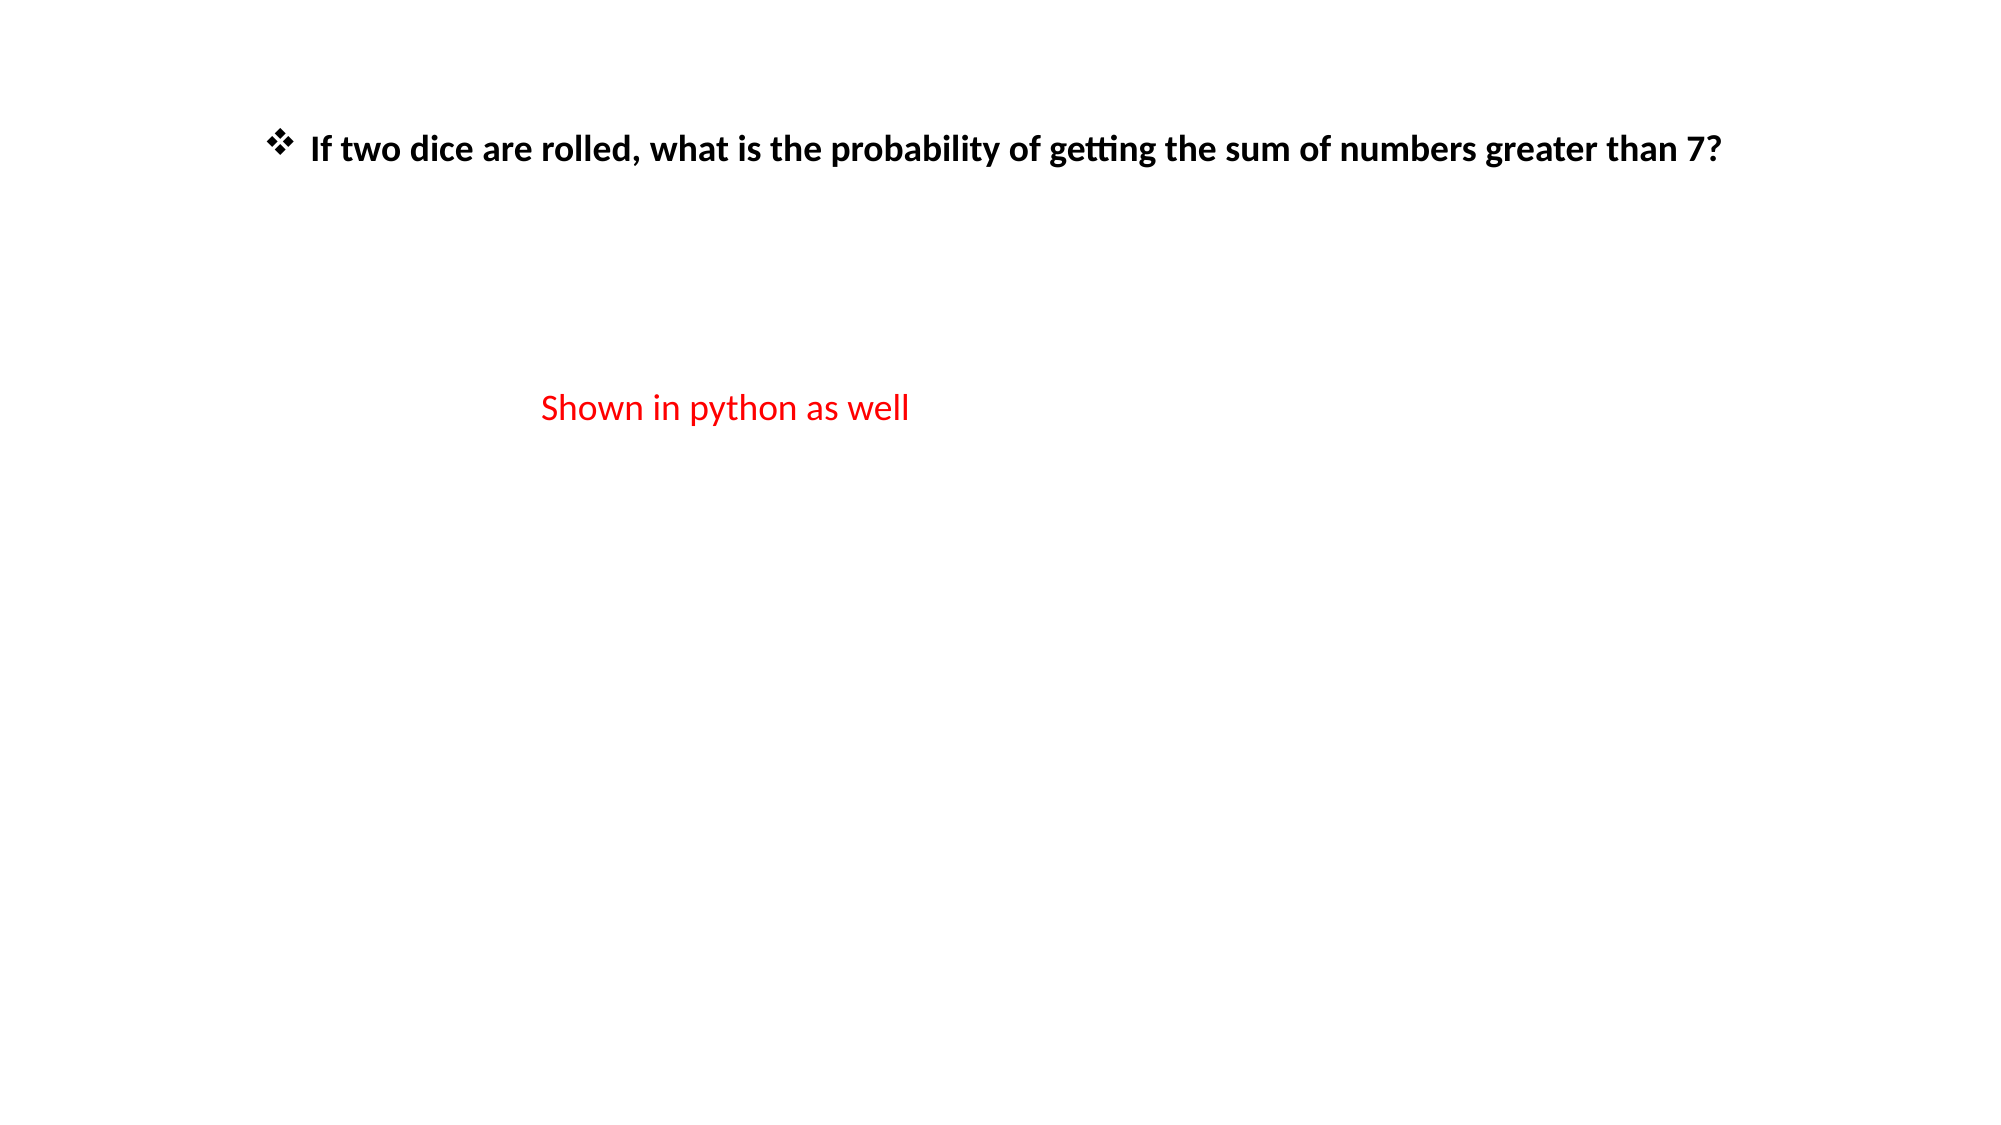

If two dice are rolled, what is the probability of getting the sum of numbers greater than 7?
Shown in python as well